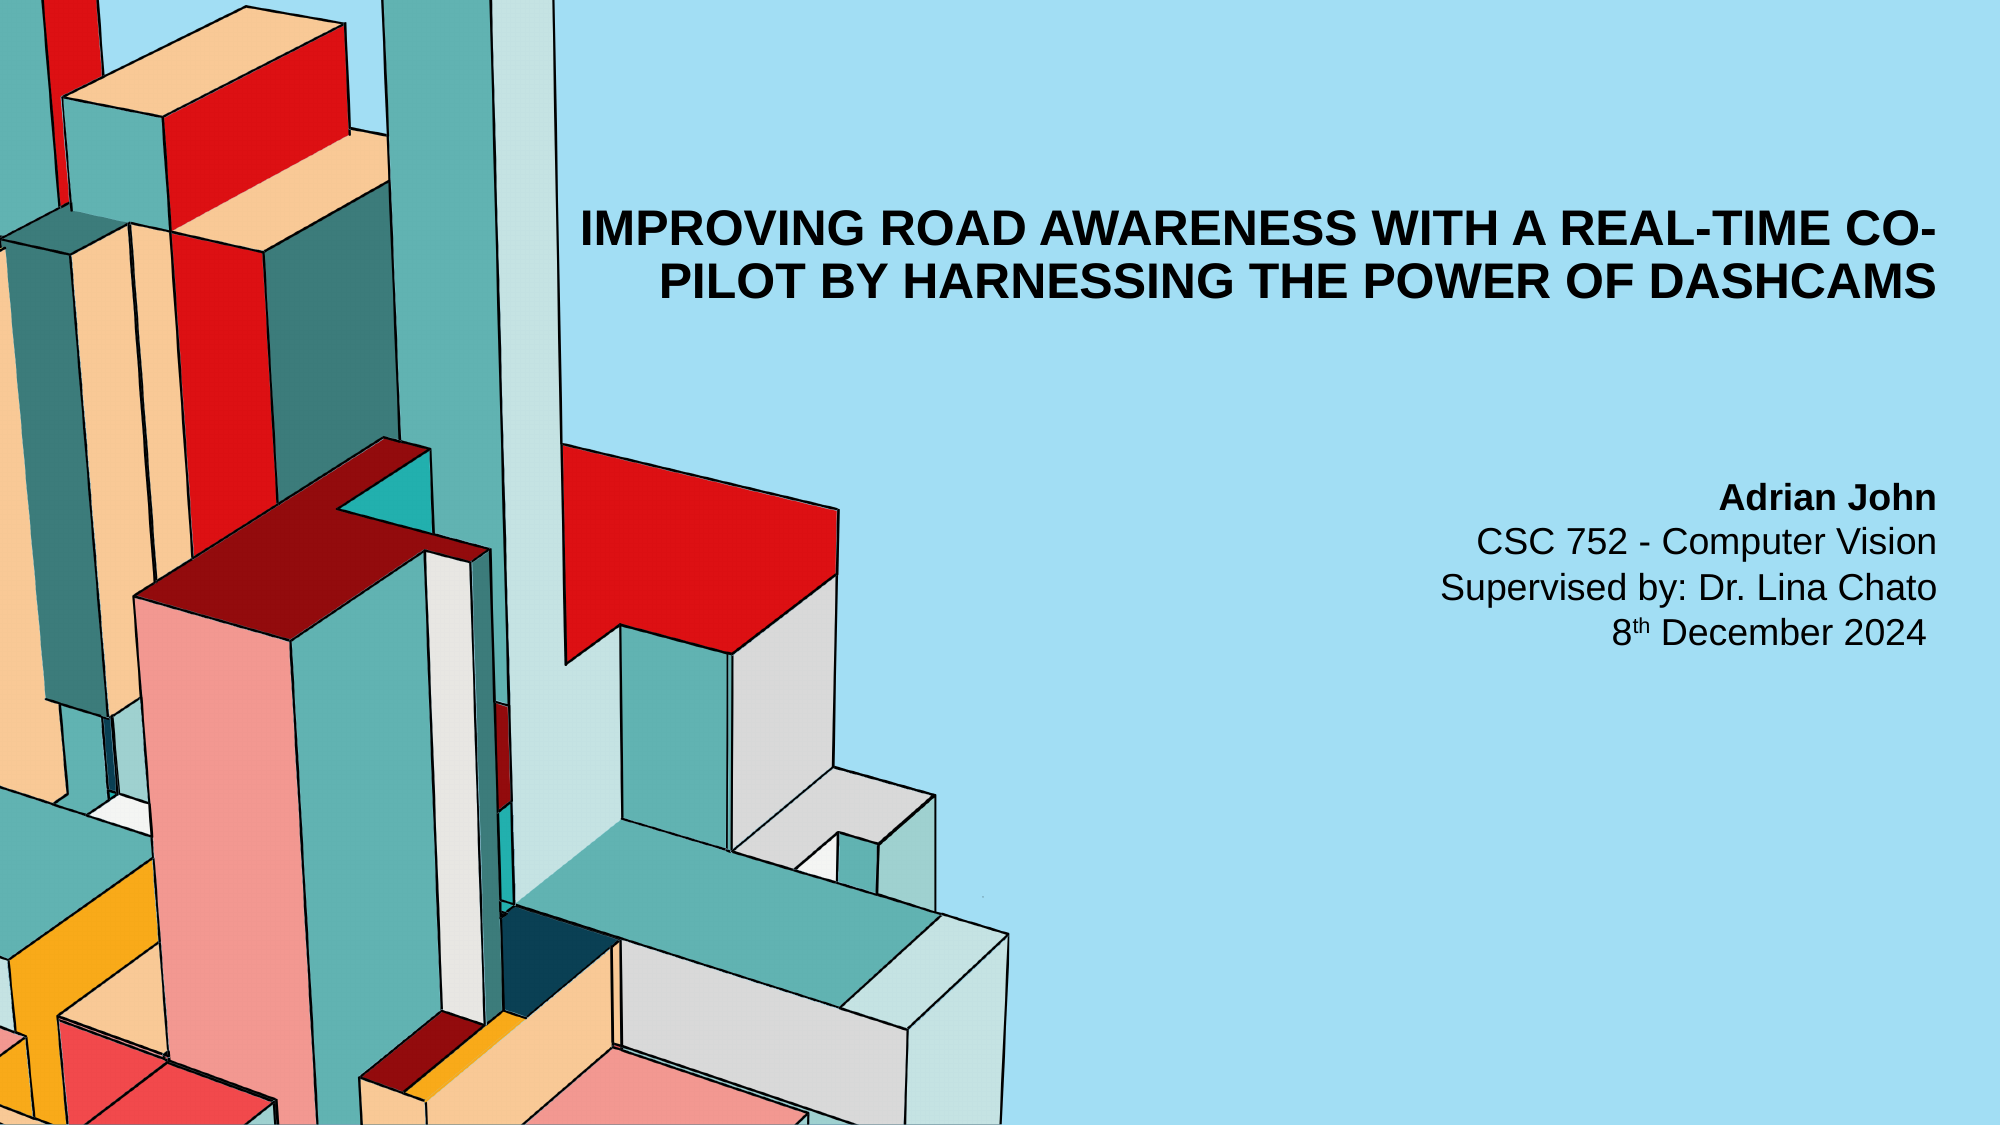

# Improving Road Awareness with a Real-Time Co-Pilot by Harnessing the Power of Dashcams
Adrian John
CSC 752 - Computer Vision
Supervised by: Dr. Lina Chato
8th December 2024